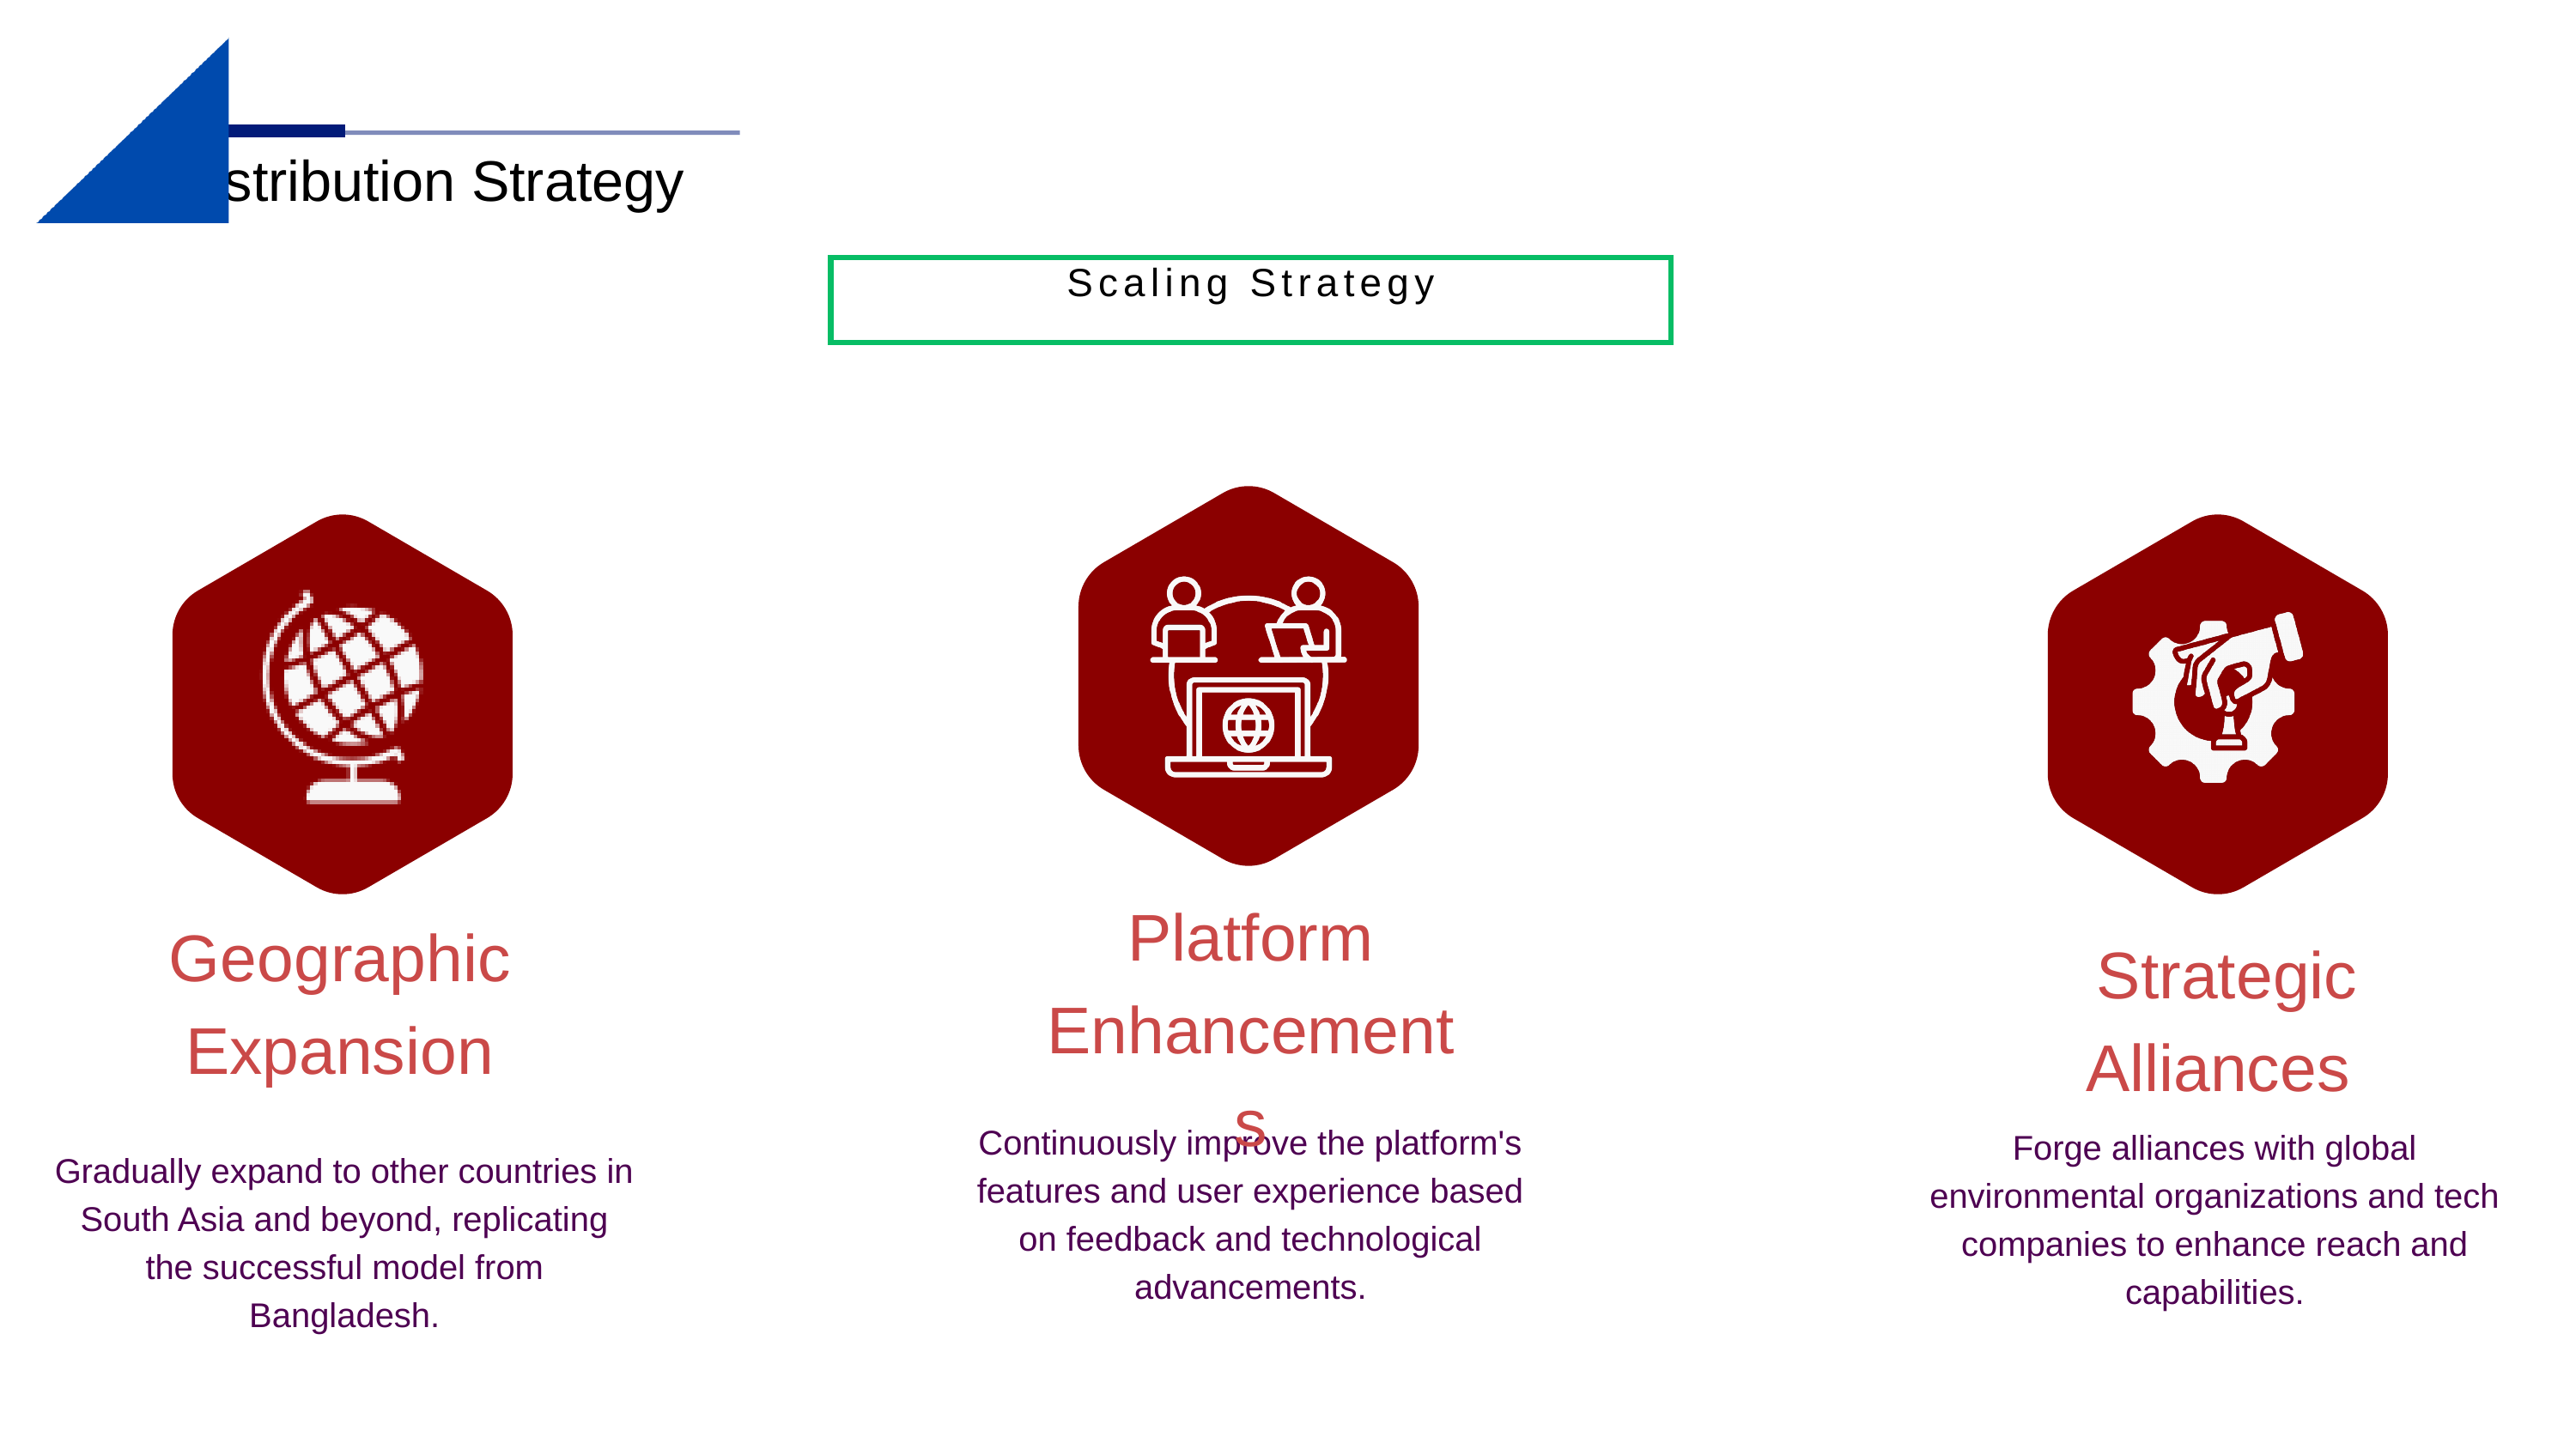

Distribution Strategy

Scaling Strategy

Platform Enhancements
Geographic Expansion
 Strategic Alliances
Continuously improve the platform's features and user experience based on feedback and technological advancements.
Forge alliances with global environmental organizations and tech companies to enhance reach and capabilities.
Gradually expand to other countries in South Asia and beyond, replicating the successful model from Bangladesh.